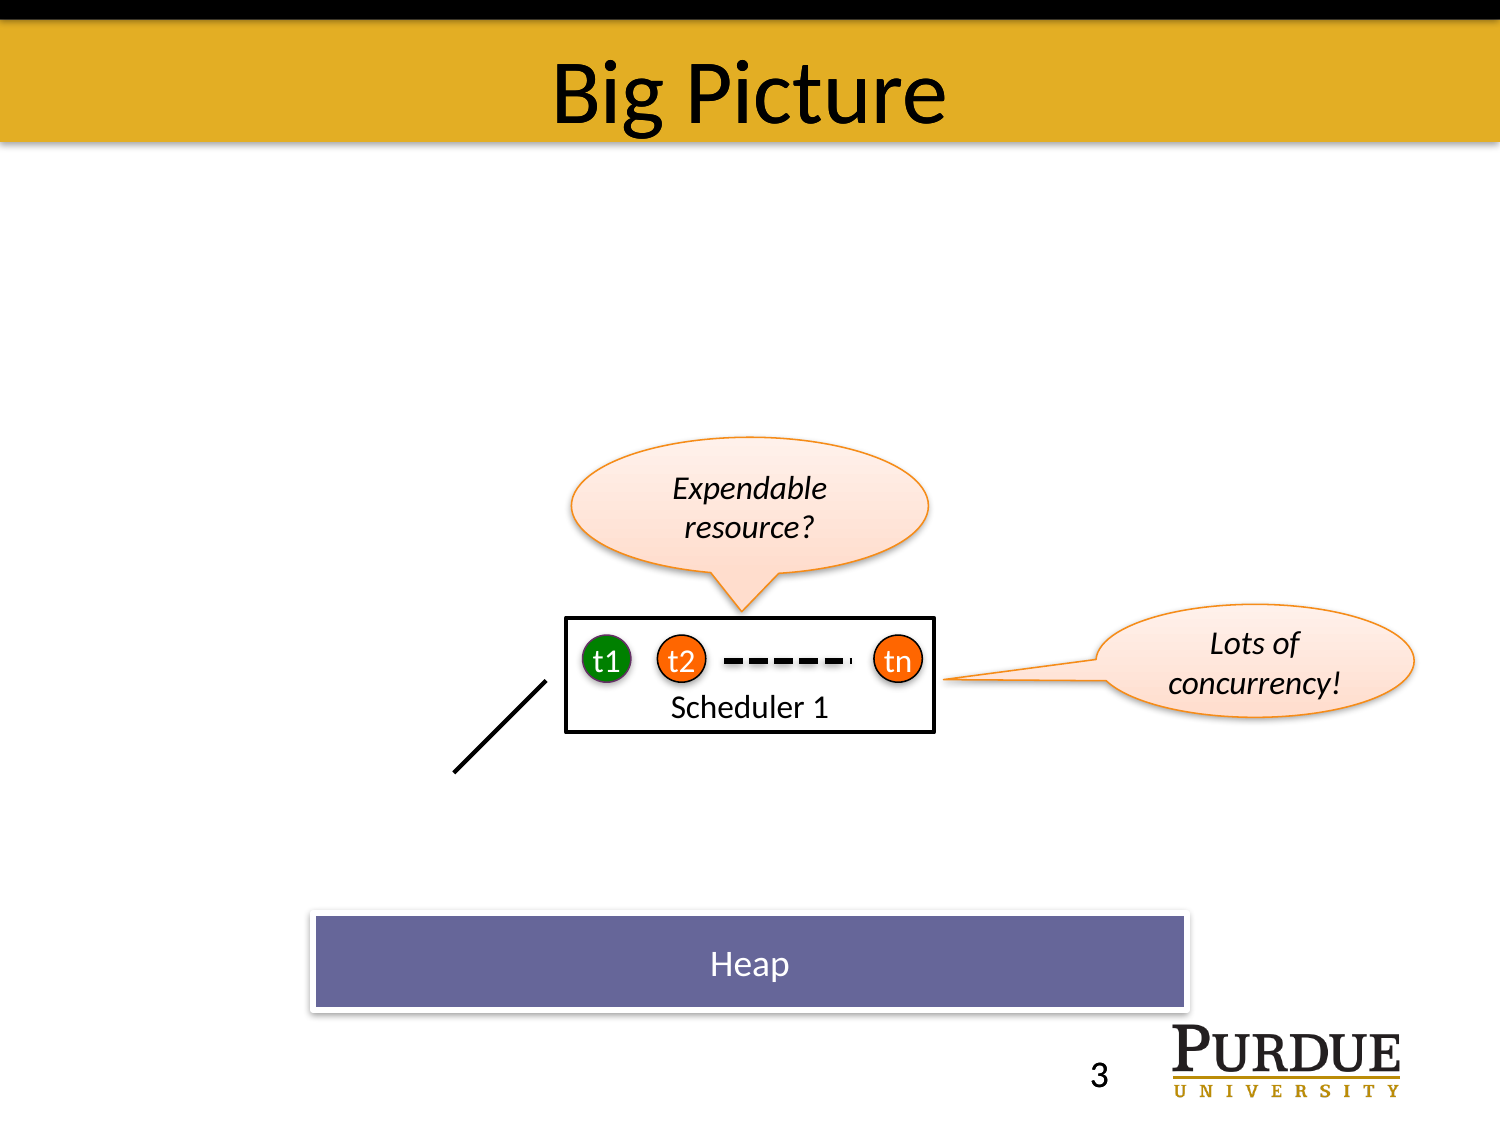

# Big Picture
Big Picture
Expendable resource?
Lots of concurrency!
Scheduler 1
t1
t2
tn
Heap
3
3